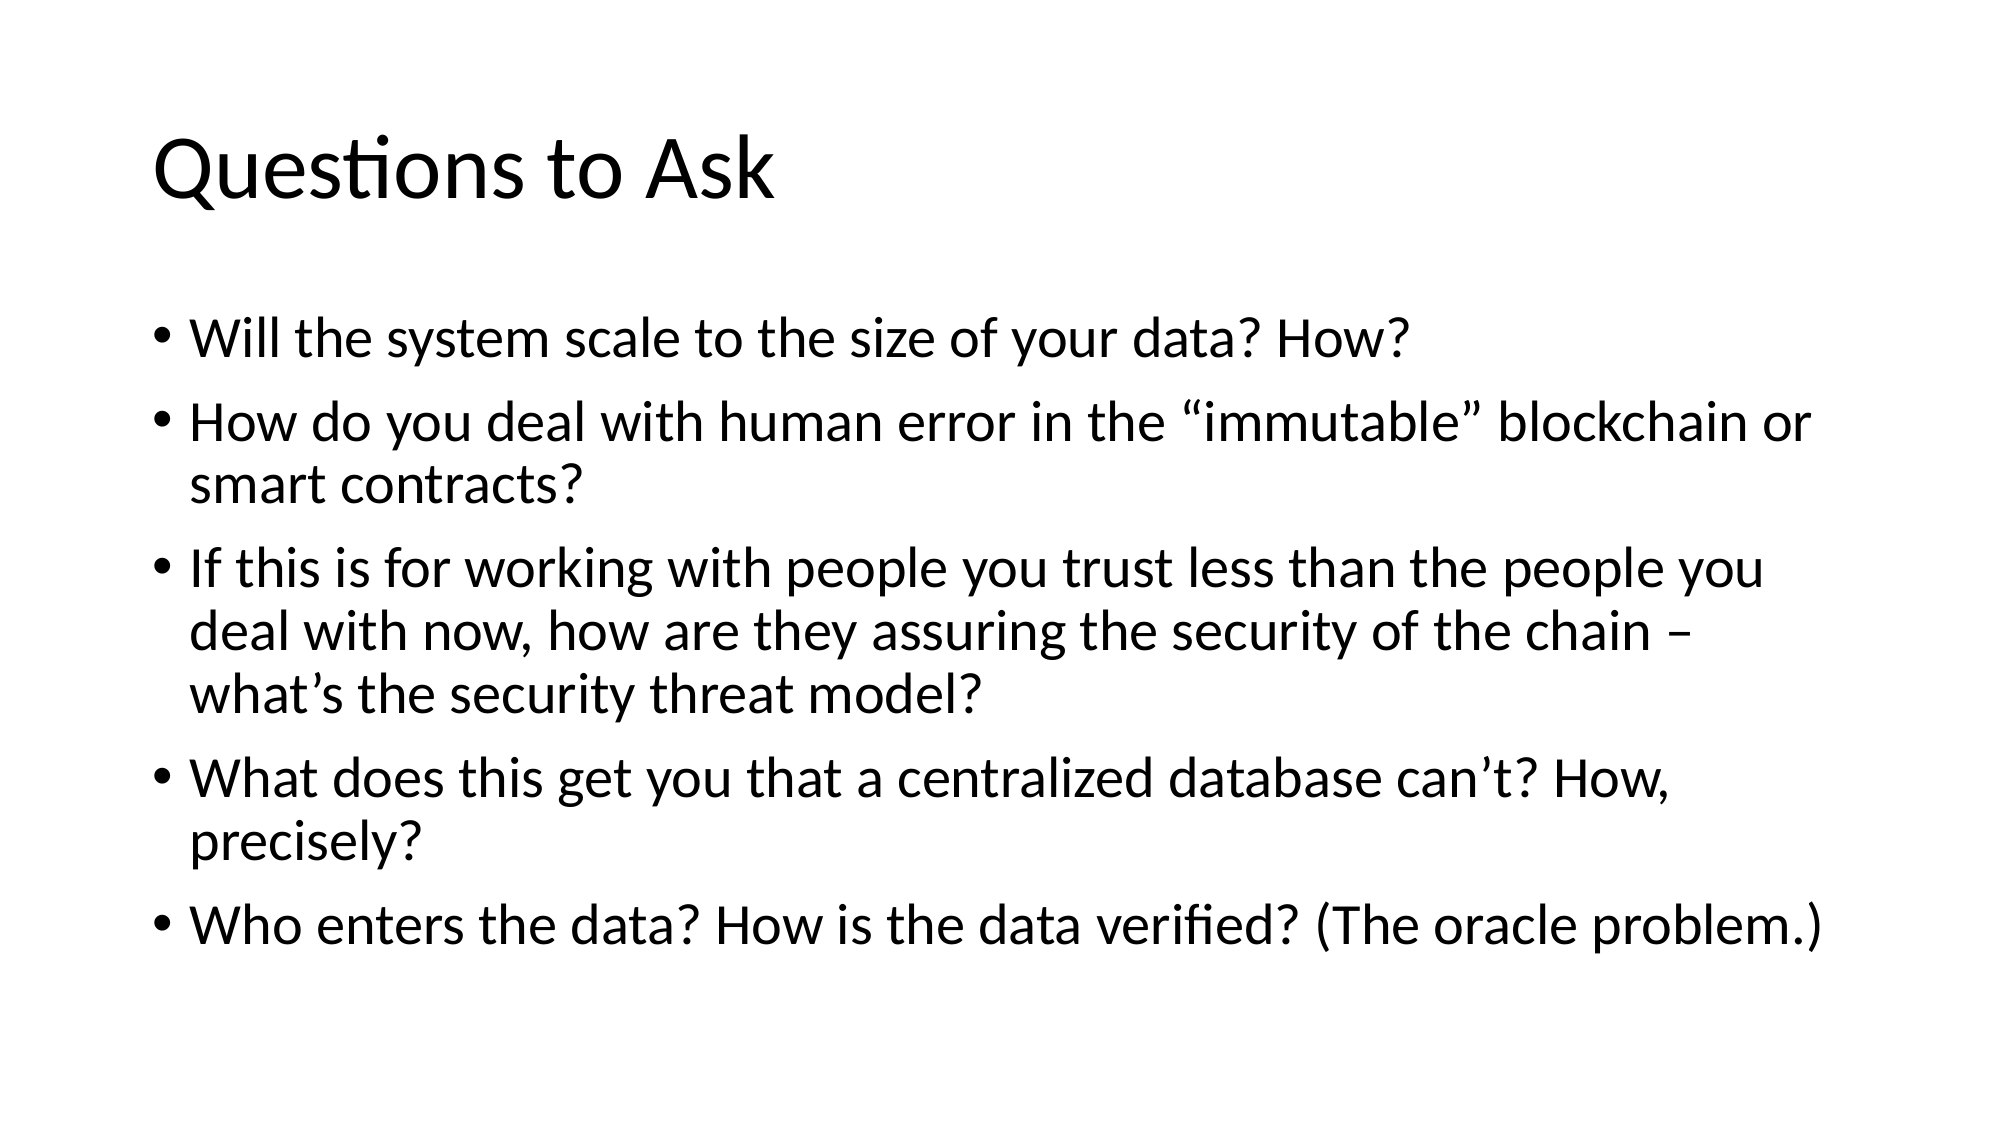

# Questions to Ask
Will the system scale to the size of your data? How?
How do you deal with human error in the “immutable” blockchain or smart contracts?
If this is for working with people you trust less than the people you deal with now, how are they assuring the security of the chain – what’s the security threat model?
What does this get you that a centralized database can’t? How, precisely?
Who enters the data? How is the data verified? (The oracle problem.)